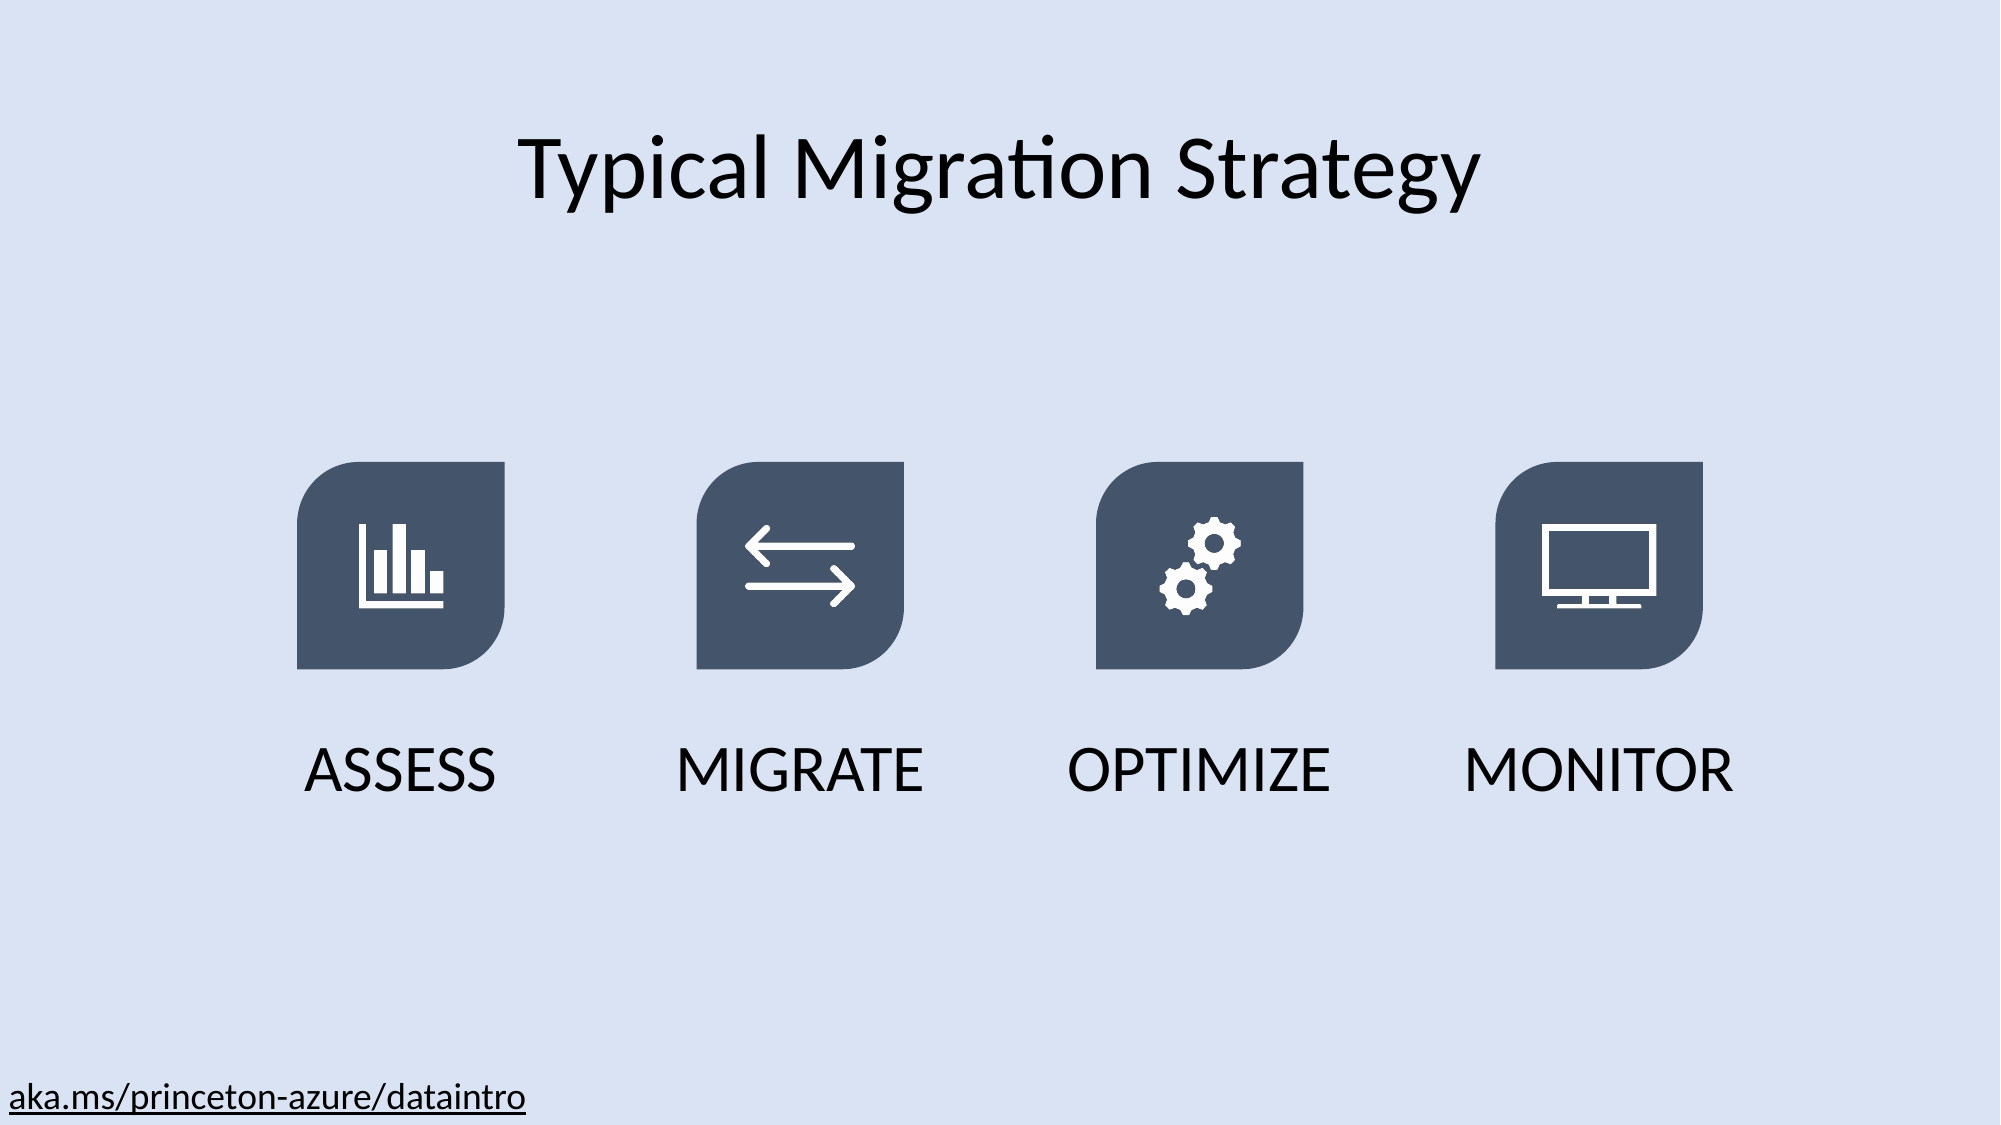

# Typical Migration Strategy
Assess
Migrate
Optimize
Monitor
aka.ms/princeton-azure/dataintro​